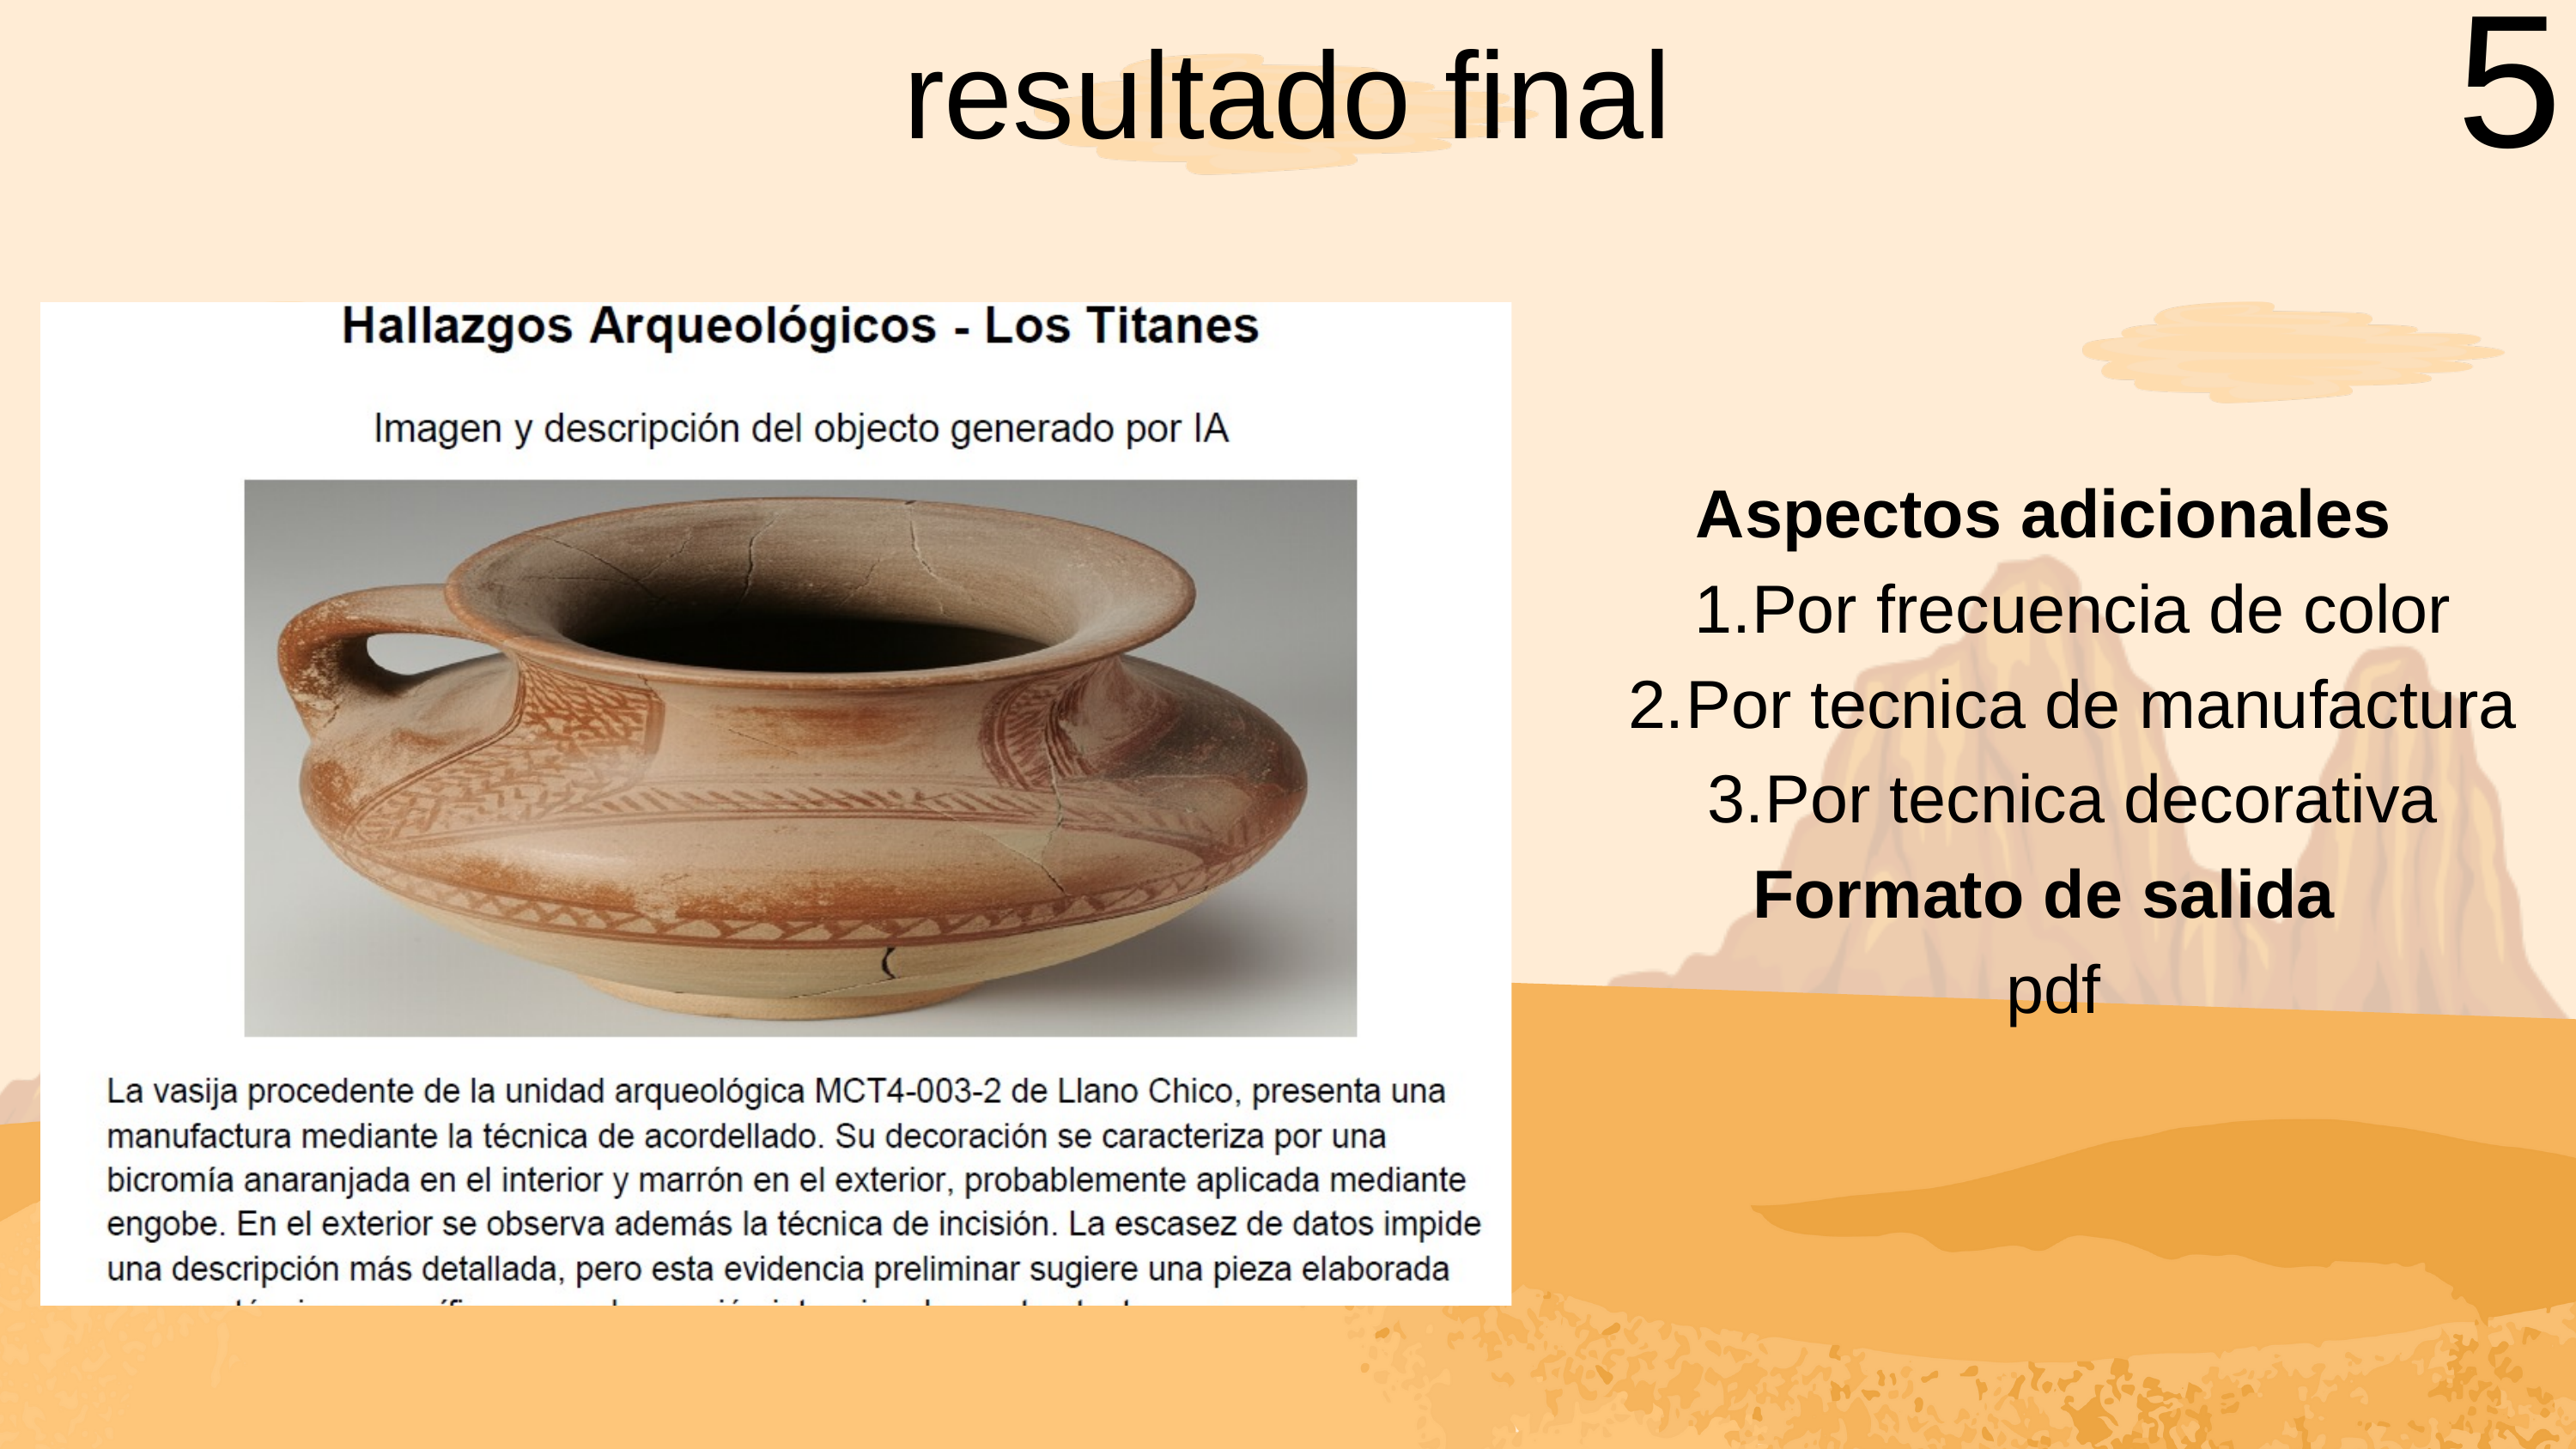

5
resultado final

Aspectos adicionales
Por frecuencia de color
Por tecnica de manufactura
Por tecnica decorativa
Formato de salida
 pdf